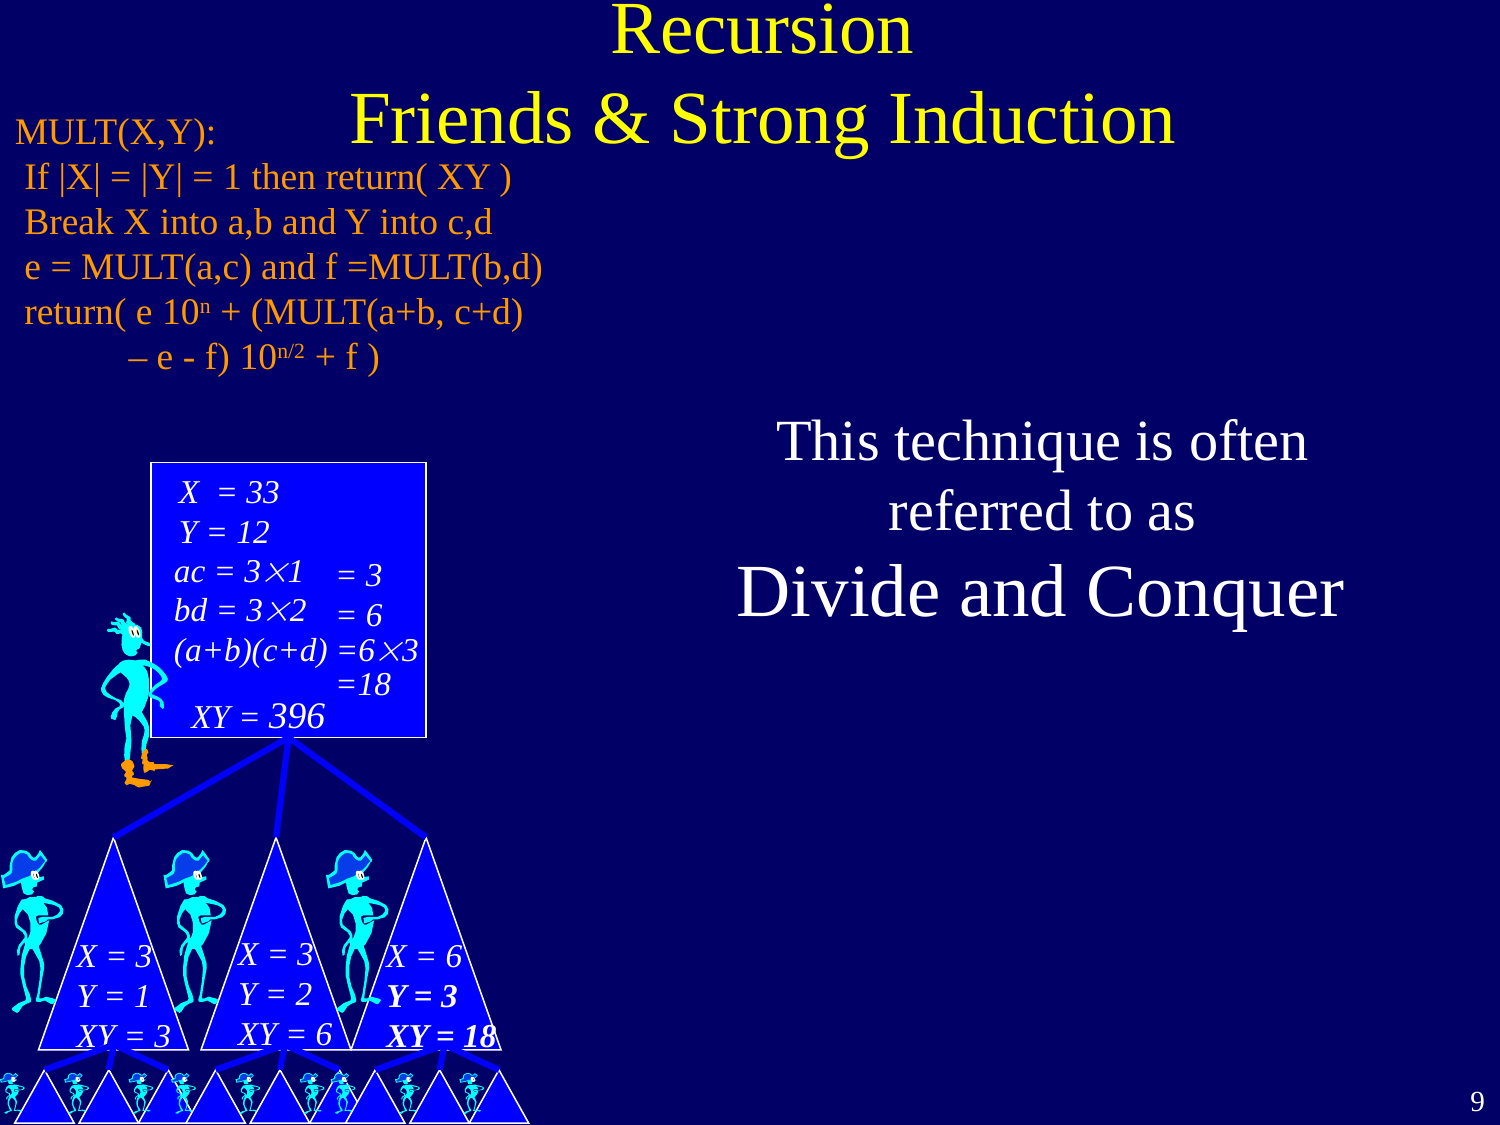

# Recursion Friends & Strong Induction
MULT(X,Y):
 If |X| = |Y| = 1 then return( XY )
 Break X into a,b and Y into c,d
 e = MULT(a,c) and f =MULT(b,d)
 return( e 10n + (MULT(a+b, c+d)
            – e - f) 10n/2 + f )
This technique is often
referred to as
Divide and Conquer

X  = 33
Y = 12
ac = 3×1
bd = 3×2
(a+b)(c+d) =6×3
= 3
= 6
=18

XY = 396

X = 3
Y = 2
XY = 6
X = 3
Y = 1
XY = 3
X = 6
Y = 3
XY = 18